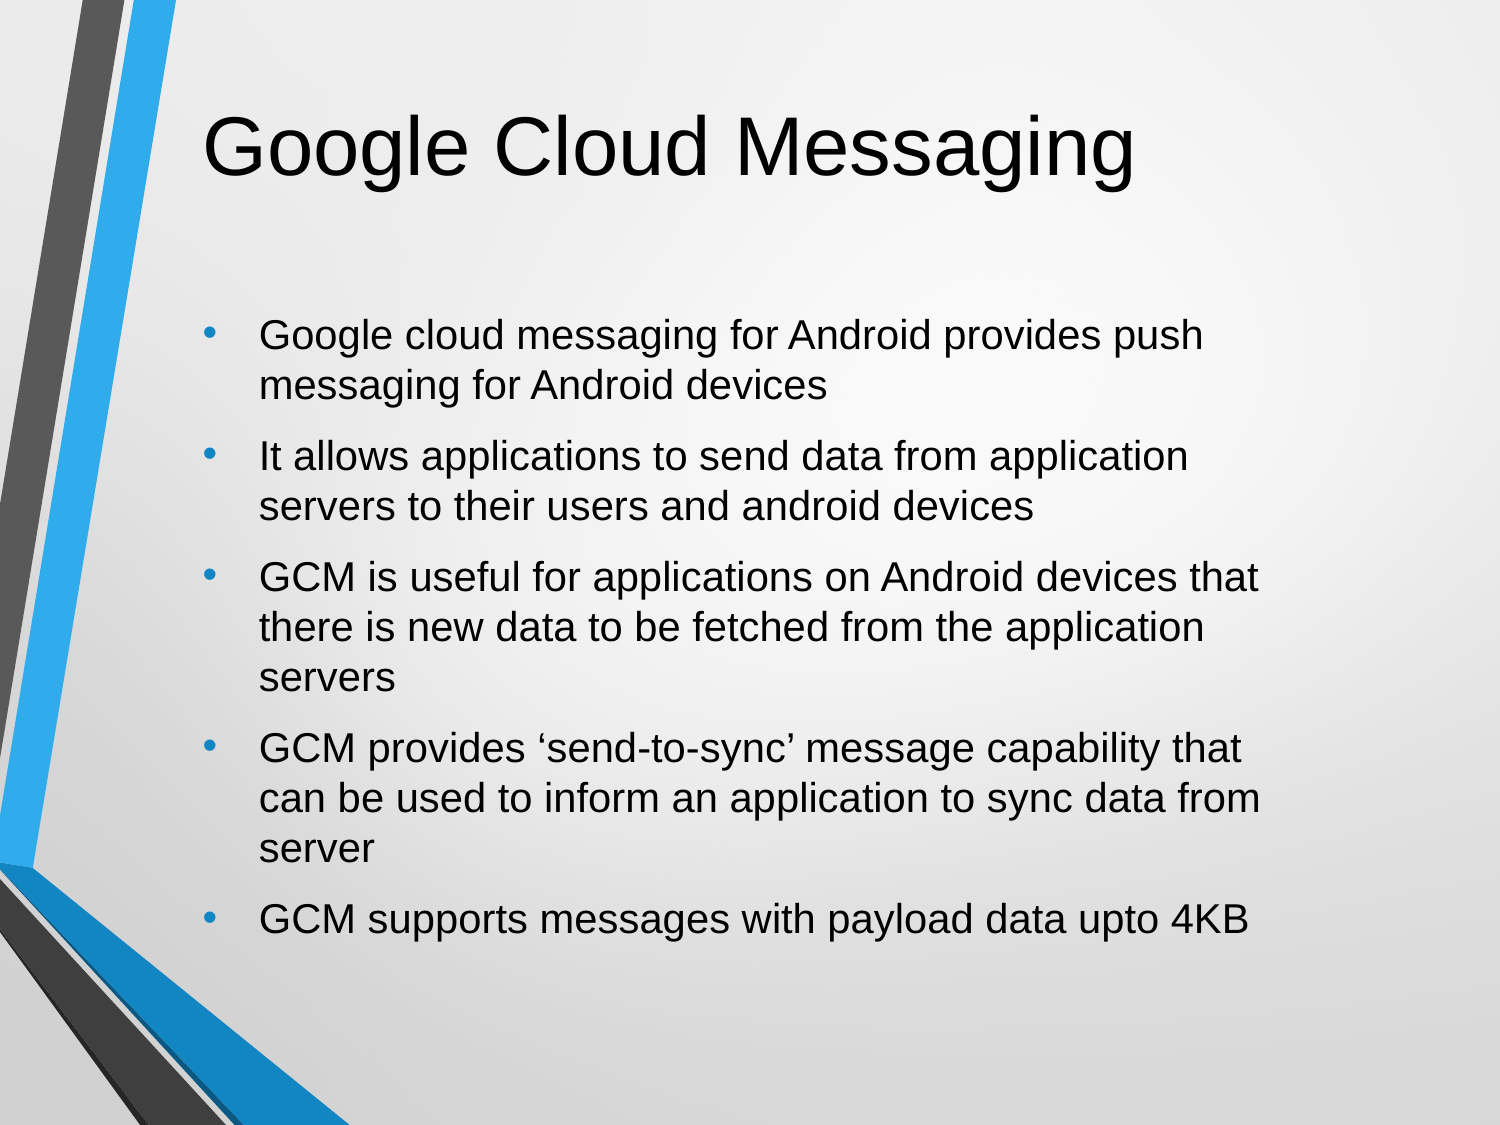

# Google Cloud Messaging
Google cloud messaging for Android provides push messaging for Android devices
It allows applications to send data from application servers to their users and android devices
GCM is useful for applications on Android devices that there is new data to be fetched from the application servers
GCM provides ‘send-to-sync’ message capability that can be used to inform an application to sync data from server
GCM supports messages with payload data upto 4KB